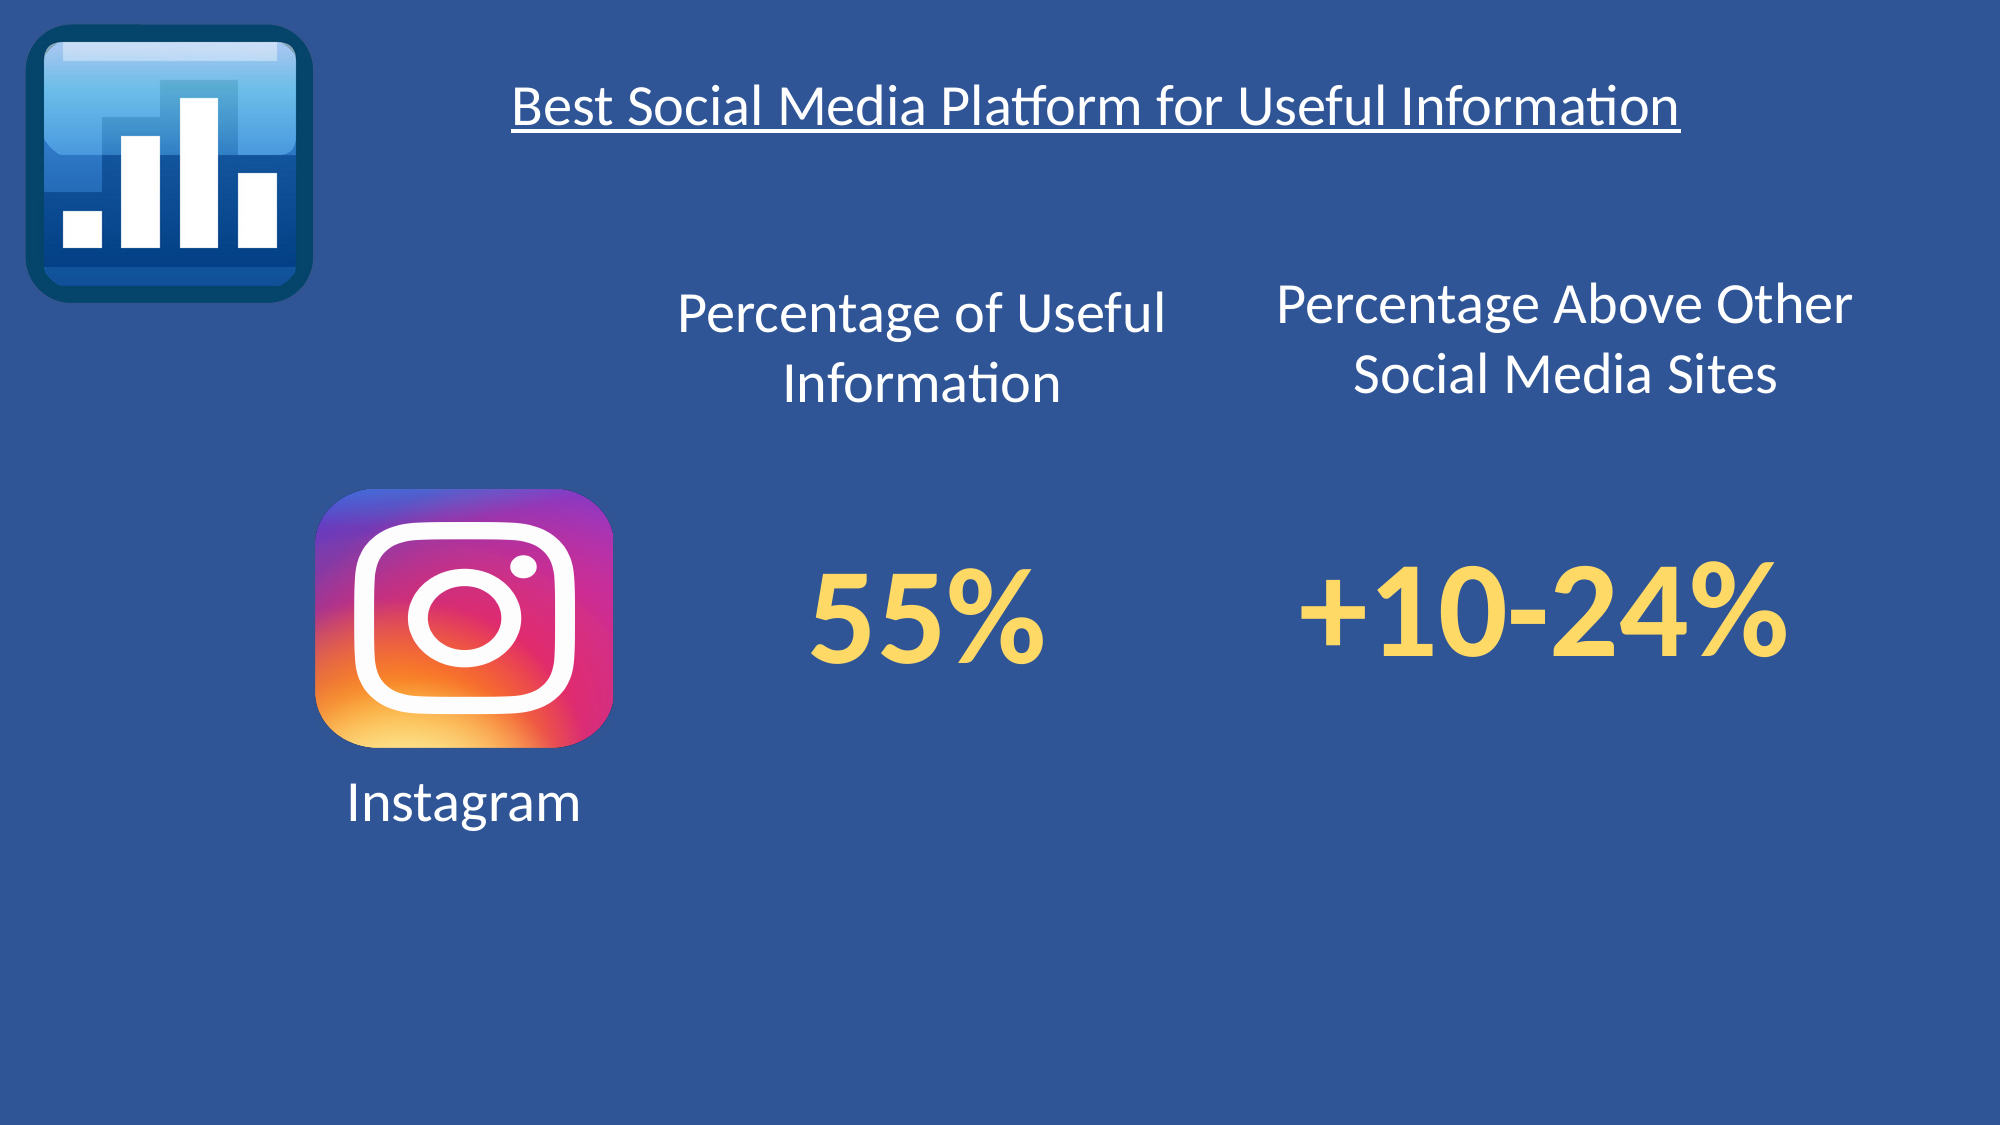

News

Twitter

Variation
Best Social Media Platform for Useful Information

Breaking News

Twitter
Instagram
Reddit
News

Percentage Above Other Social Media Sites
Percentage of Useful Information

How useful is social media in summarizing important developments during crises?
+10-24%
55%
Instagram
4.567

Reddit